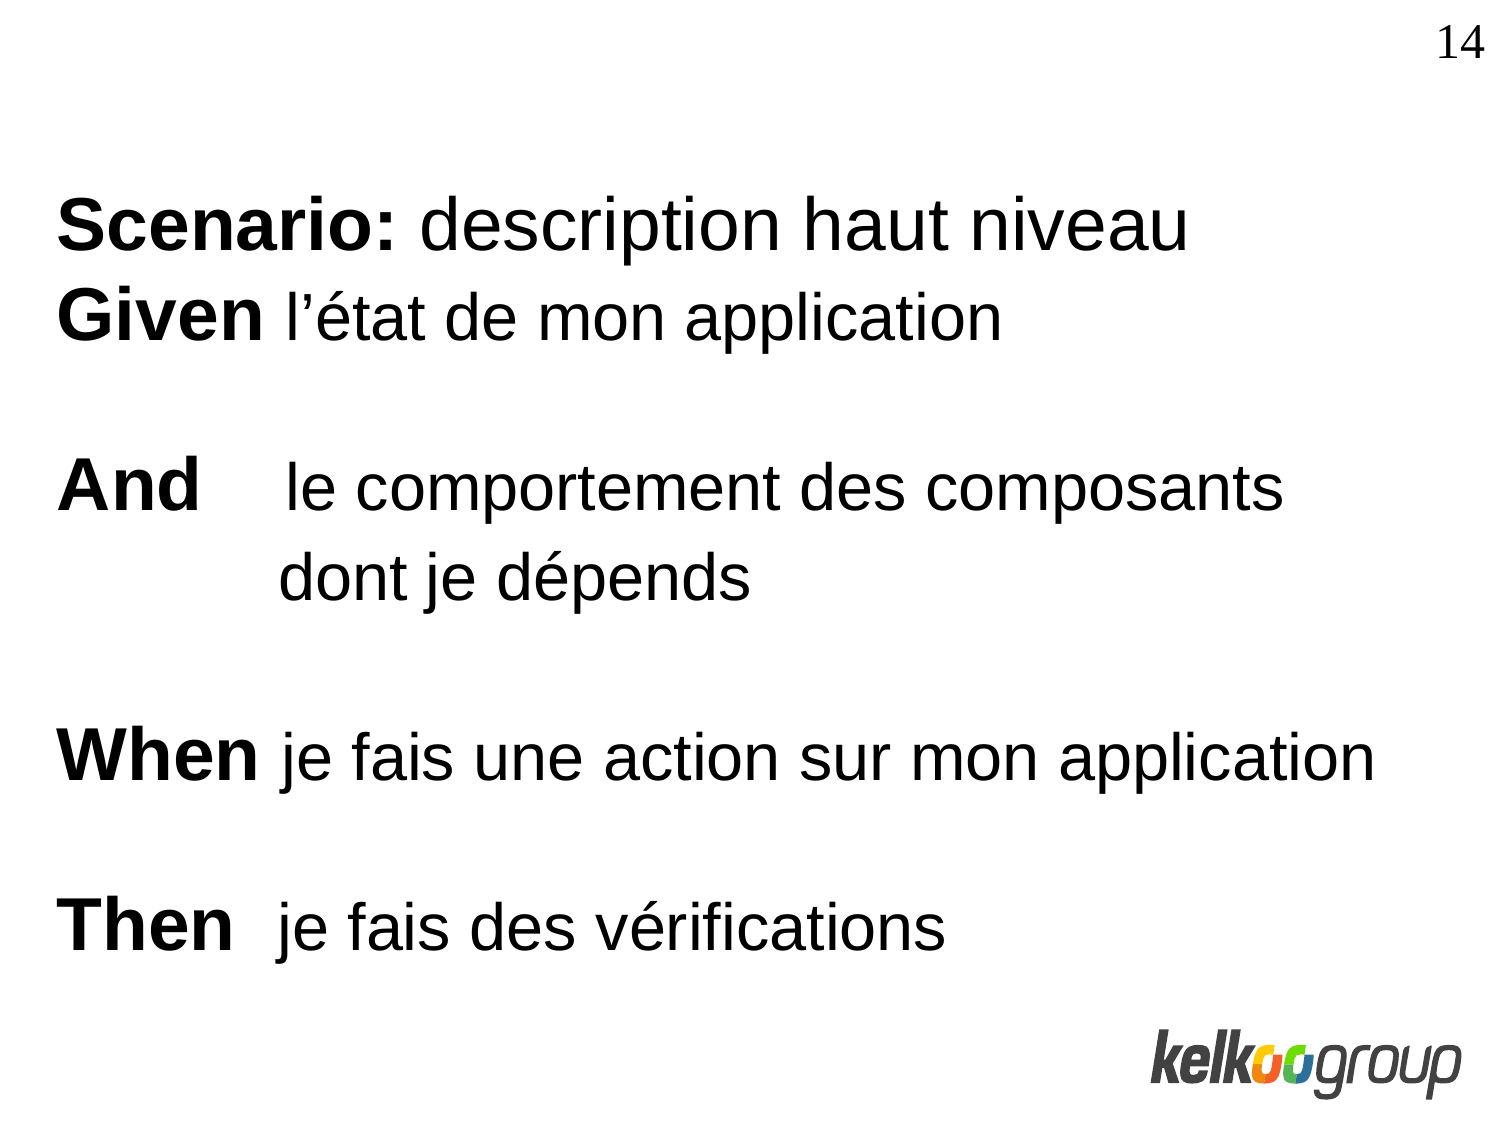

Scenario: description haut niveau
Given l’état de mon application
And    le comportement des composants                       dont je dépends

When je fais une action sur mon application

Then  je fais des vérifications